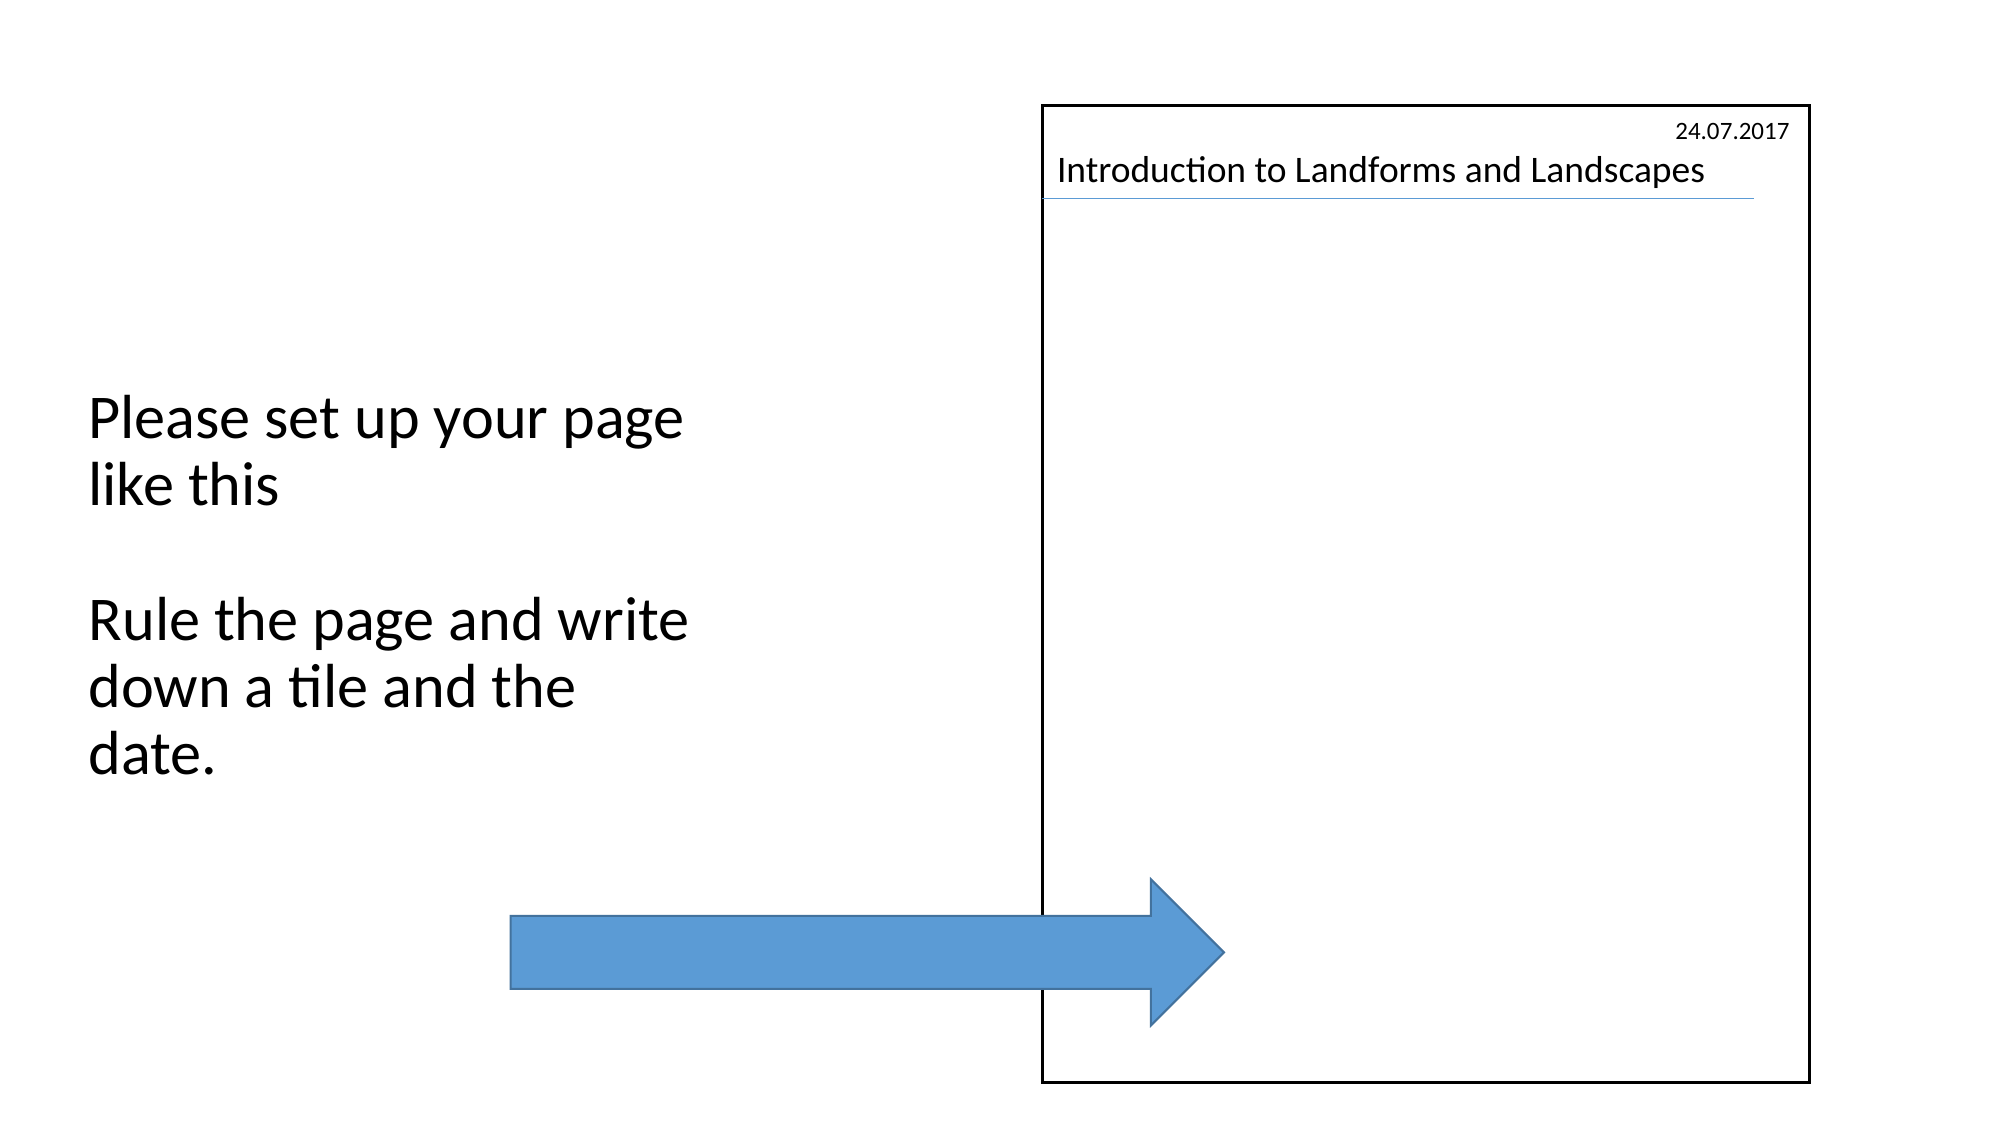

24.07.2017
Introduction to Landforms and Landscapes
# Please set up your page like this Rule the page and write down a tile and the date.